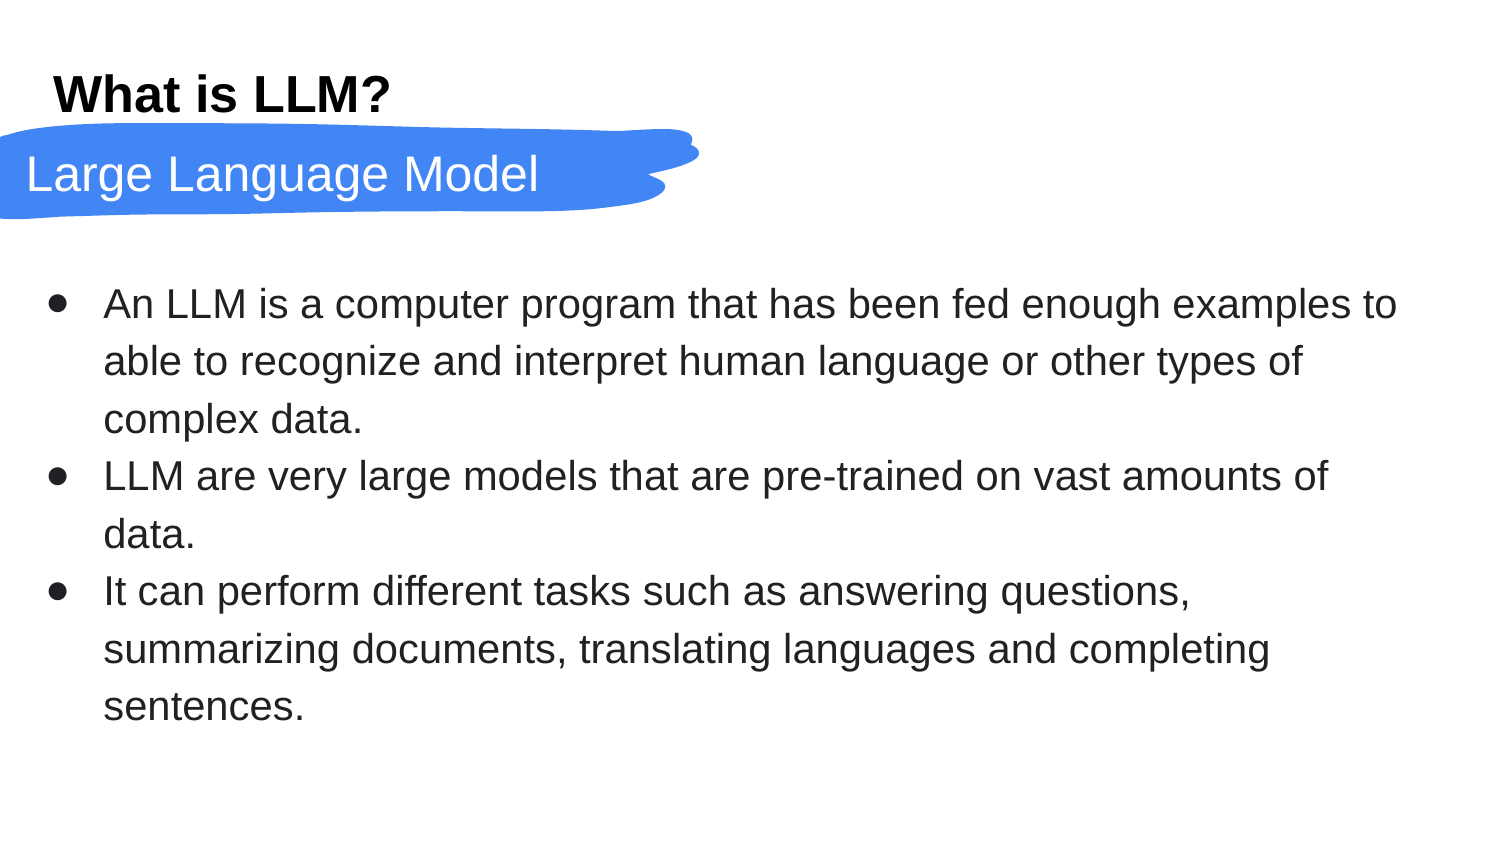

What is LLM?
  Large Language Model
An LLM is a computer program that has been fed enough examples to able to recognize and interpret human language or other types of complex data.
LLM are very large models that are pre-trained on vast amounts of data.
It can perform different tasks such as answering questions, summarizing documents, translating languages and completing sentences.